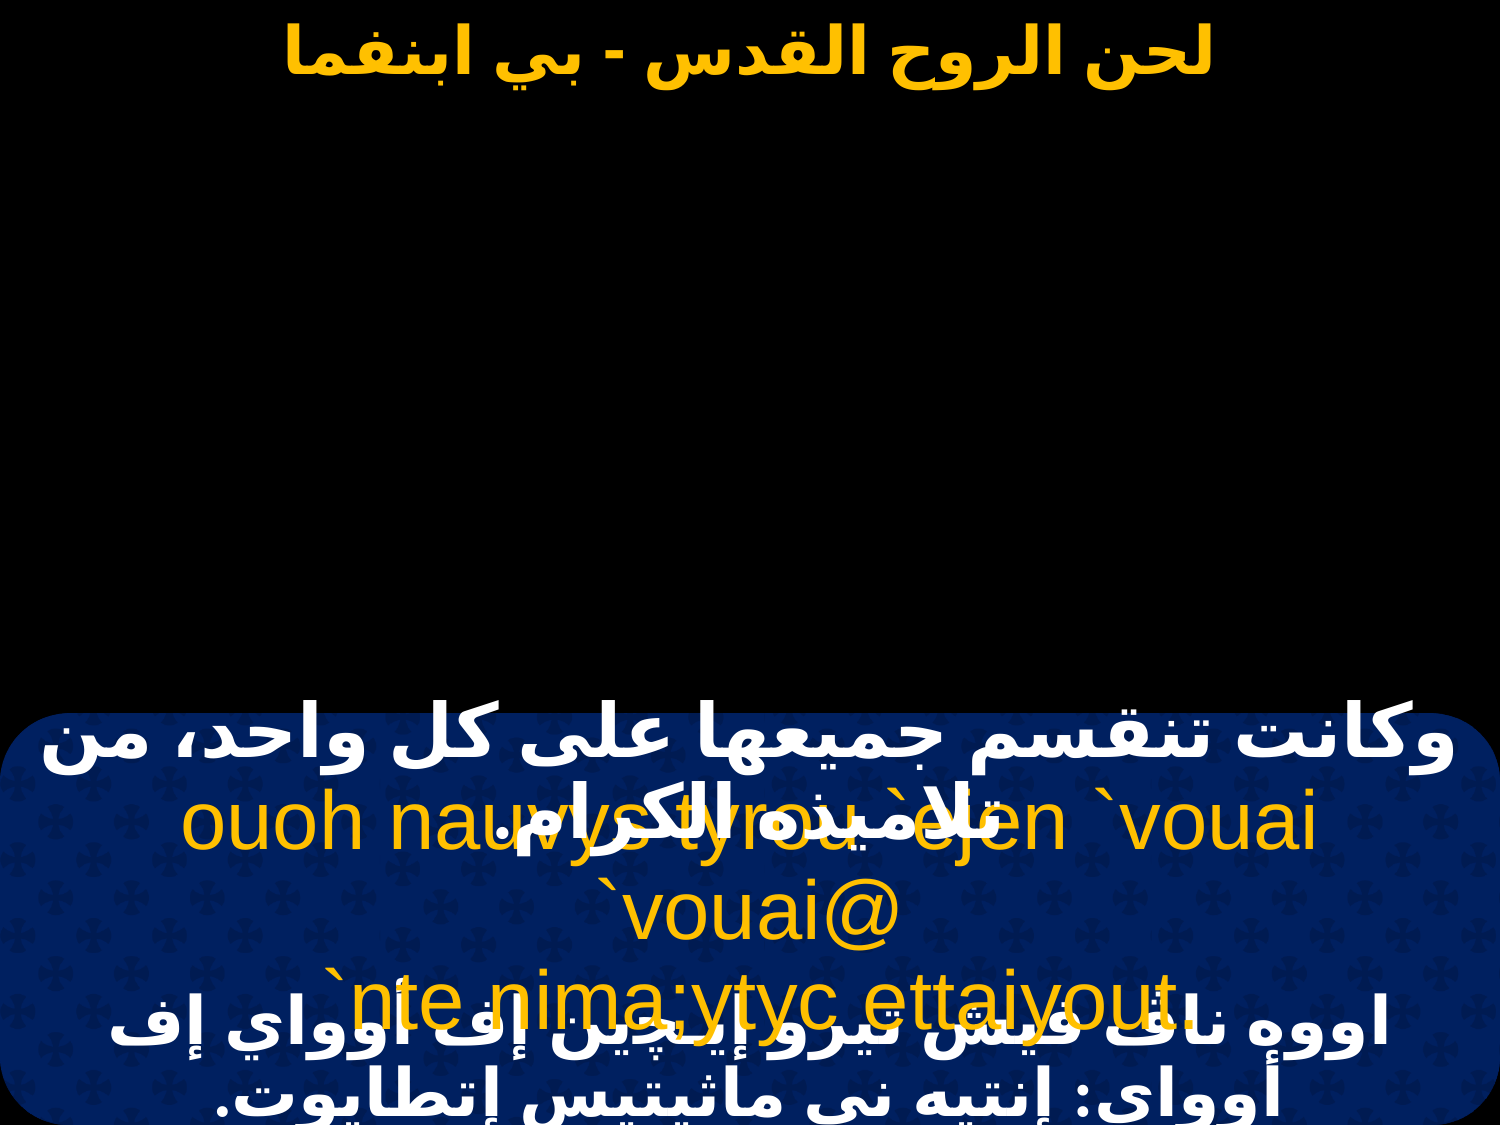

#
وكانت تنقسم جميعها على كل واحد، من تلاميذه الكرام.
ouoh nauvys tyrou `ejen `vouai `vouai@
 `nte nima;ytyc ettaiyout.
اووه ناﭪ فيش تيرو إيـﭽين إف أوواي إف أوواي: إنتيه ني ماثيتيس إتطايوت.